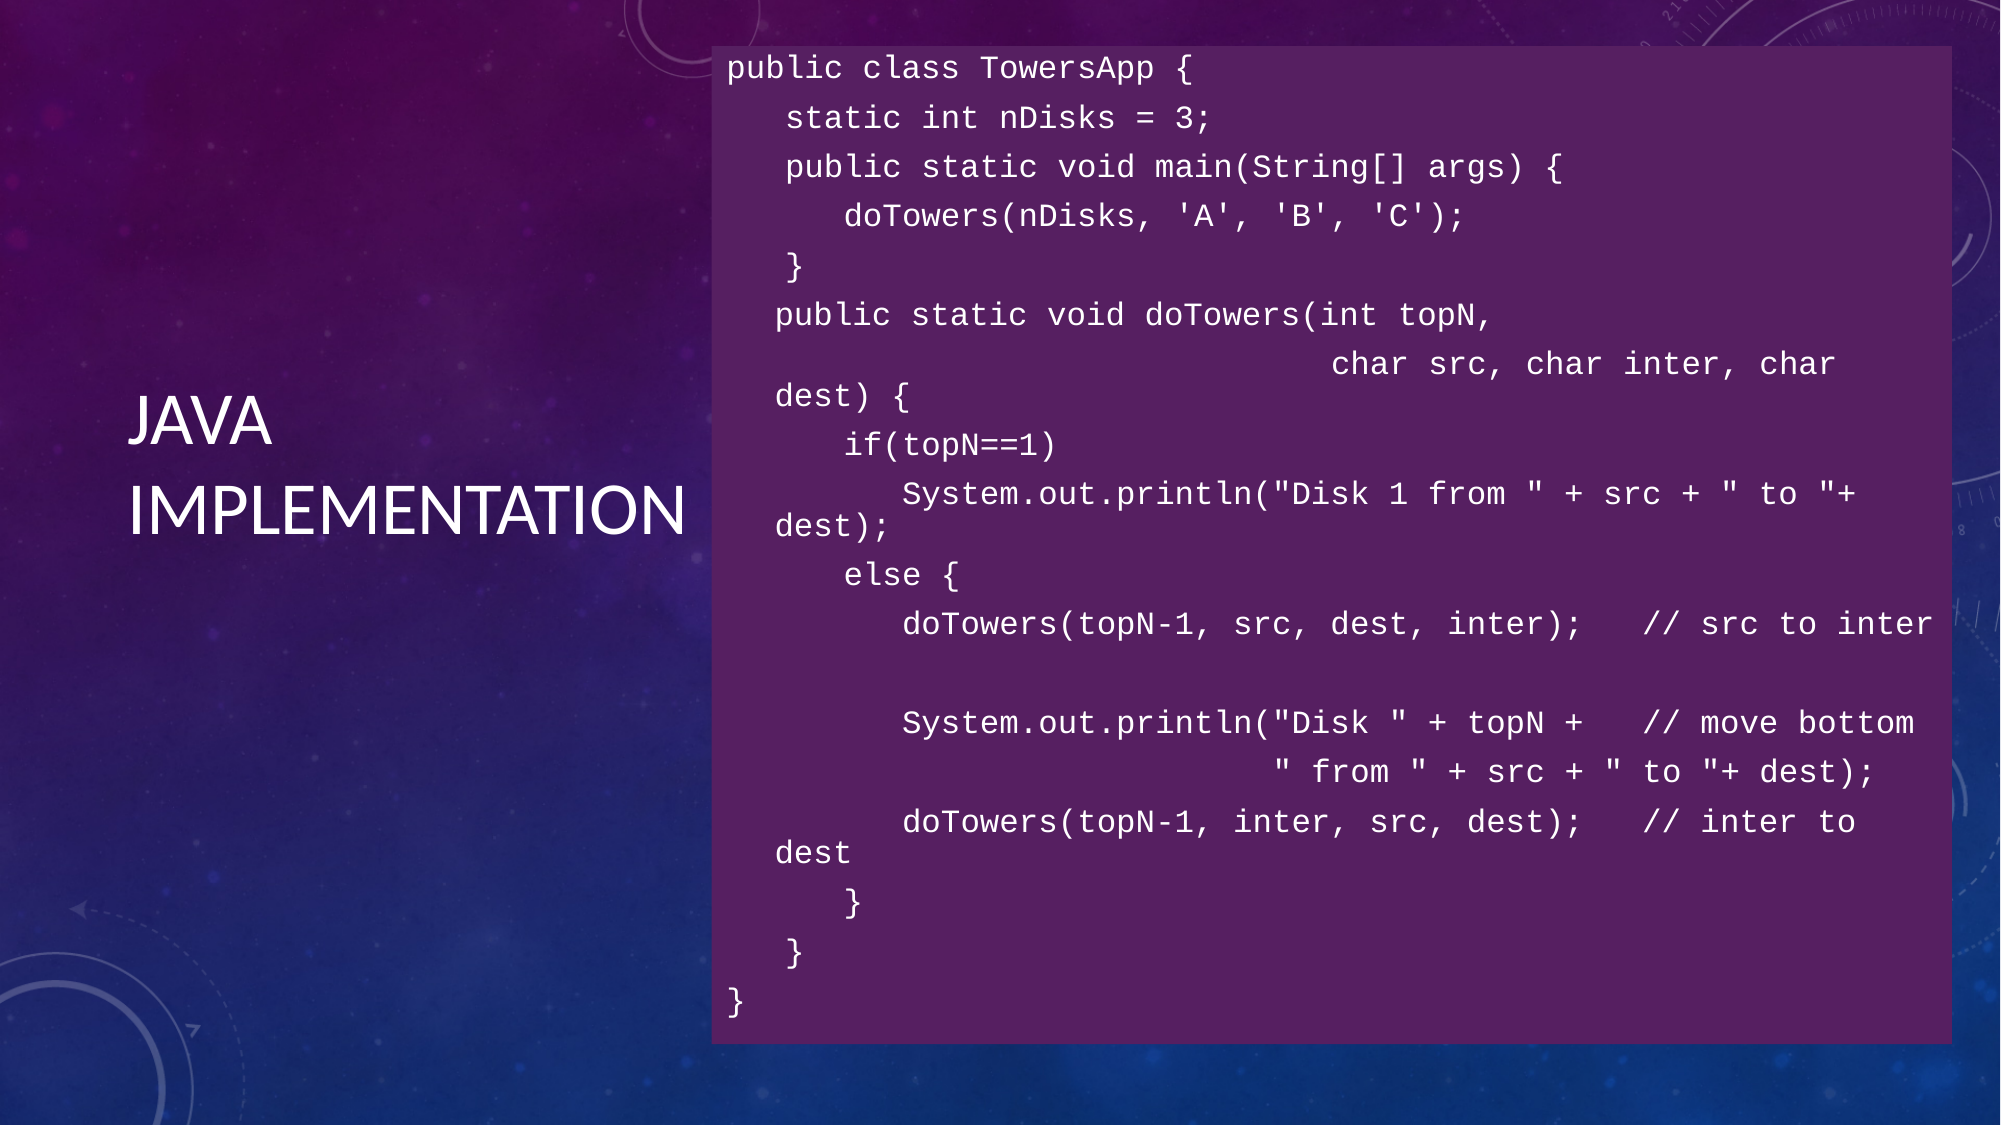

public class TowersApp {
   static int nDisks = 3;
   public static void main(String[] args) {
      doTowers(nDisks, 'A', 'B', 'C');
   }
	public static void doTowers(int topN,
                               char src, char inter, char dest) {
      if(topN==1)
         System.out.println("Disk 1 from " + src + " to "+ dest);
      else {
         doTowers(topN-1, src, dest, inter);   // src to inter

         System.out.println("Disk " + topN +   // move bottom
                            " from " + src + " to "+ dest);
         doTowers(topN-1, inter, src, dest);   // inter to dest
      }
   }
}

# Java Implementation